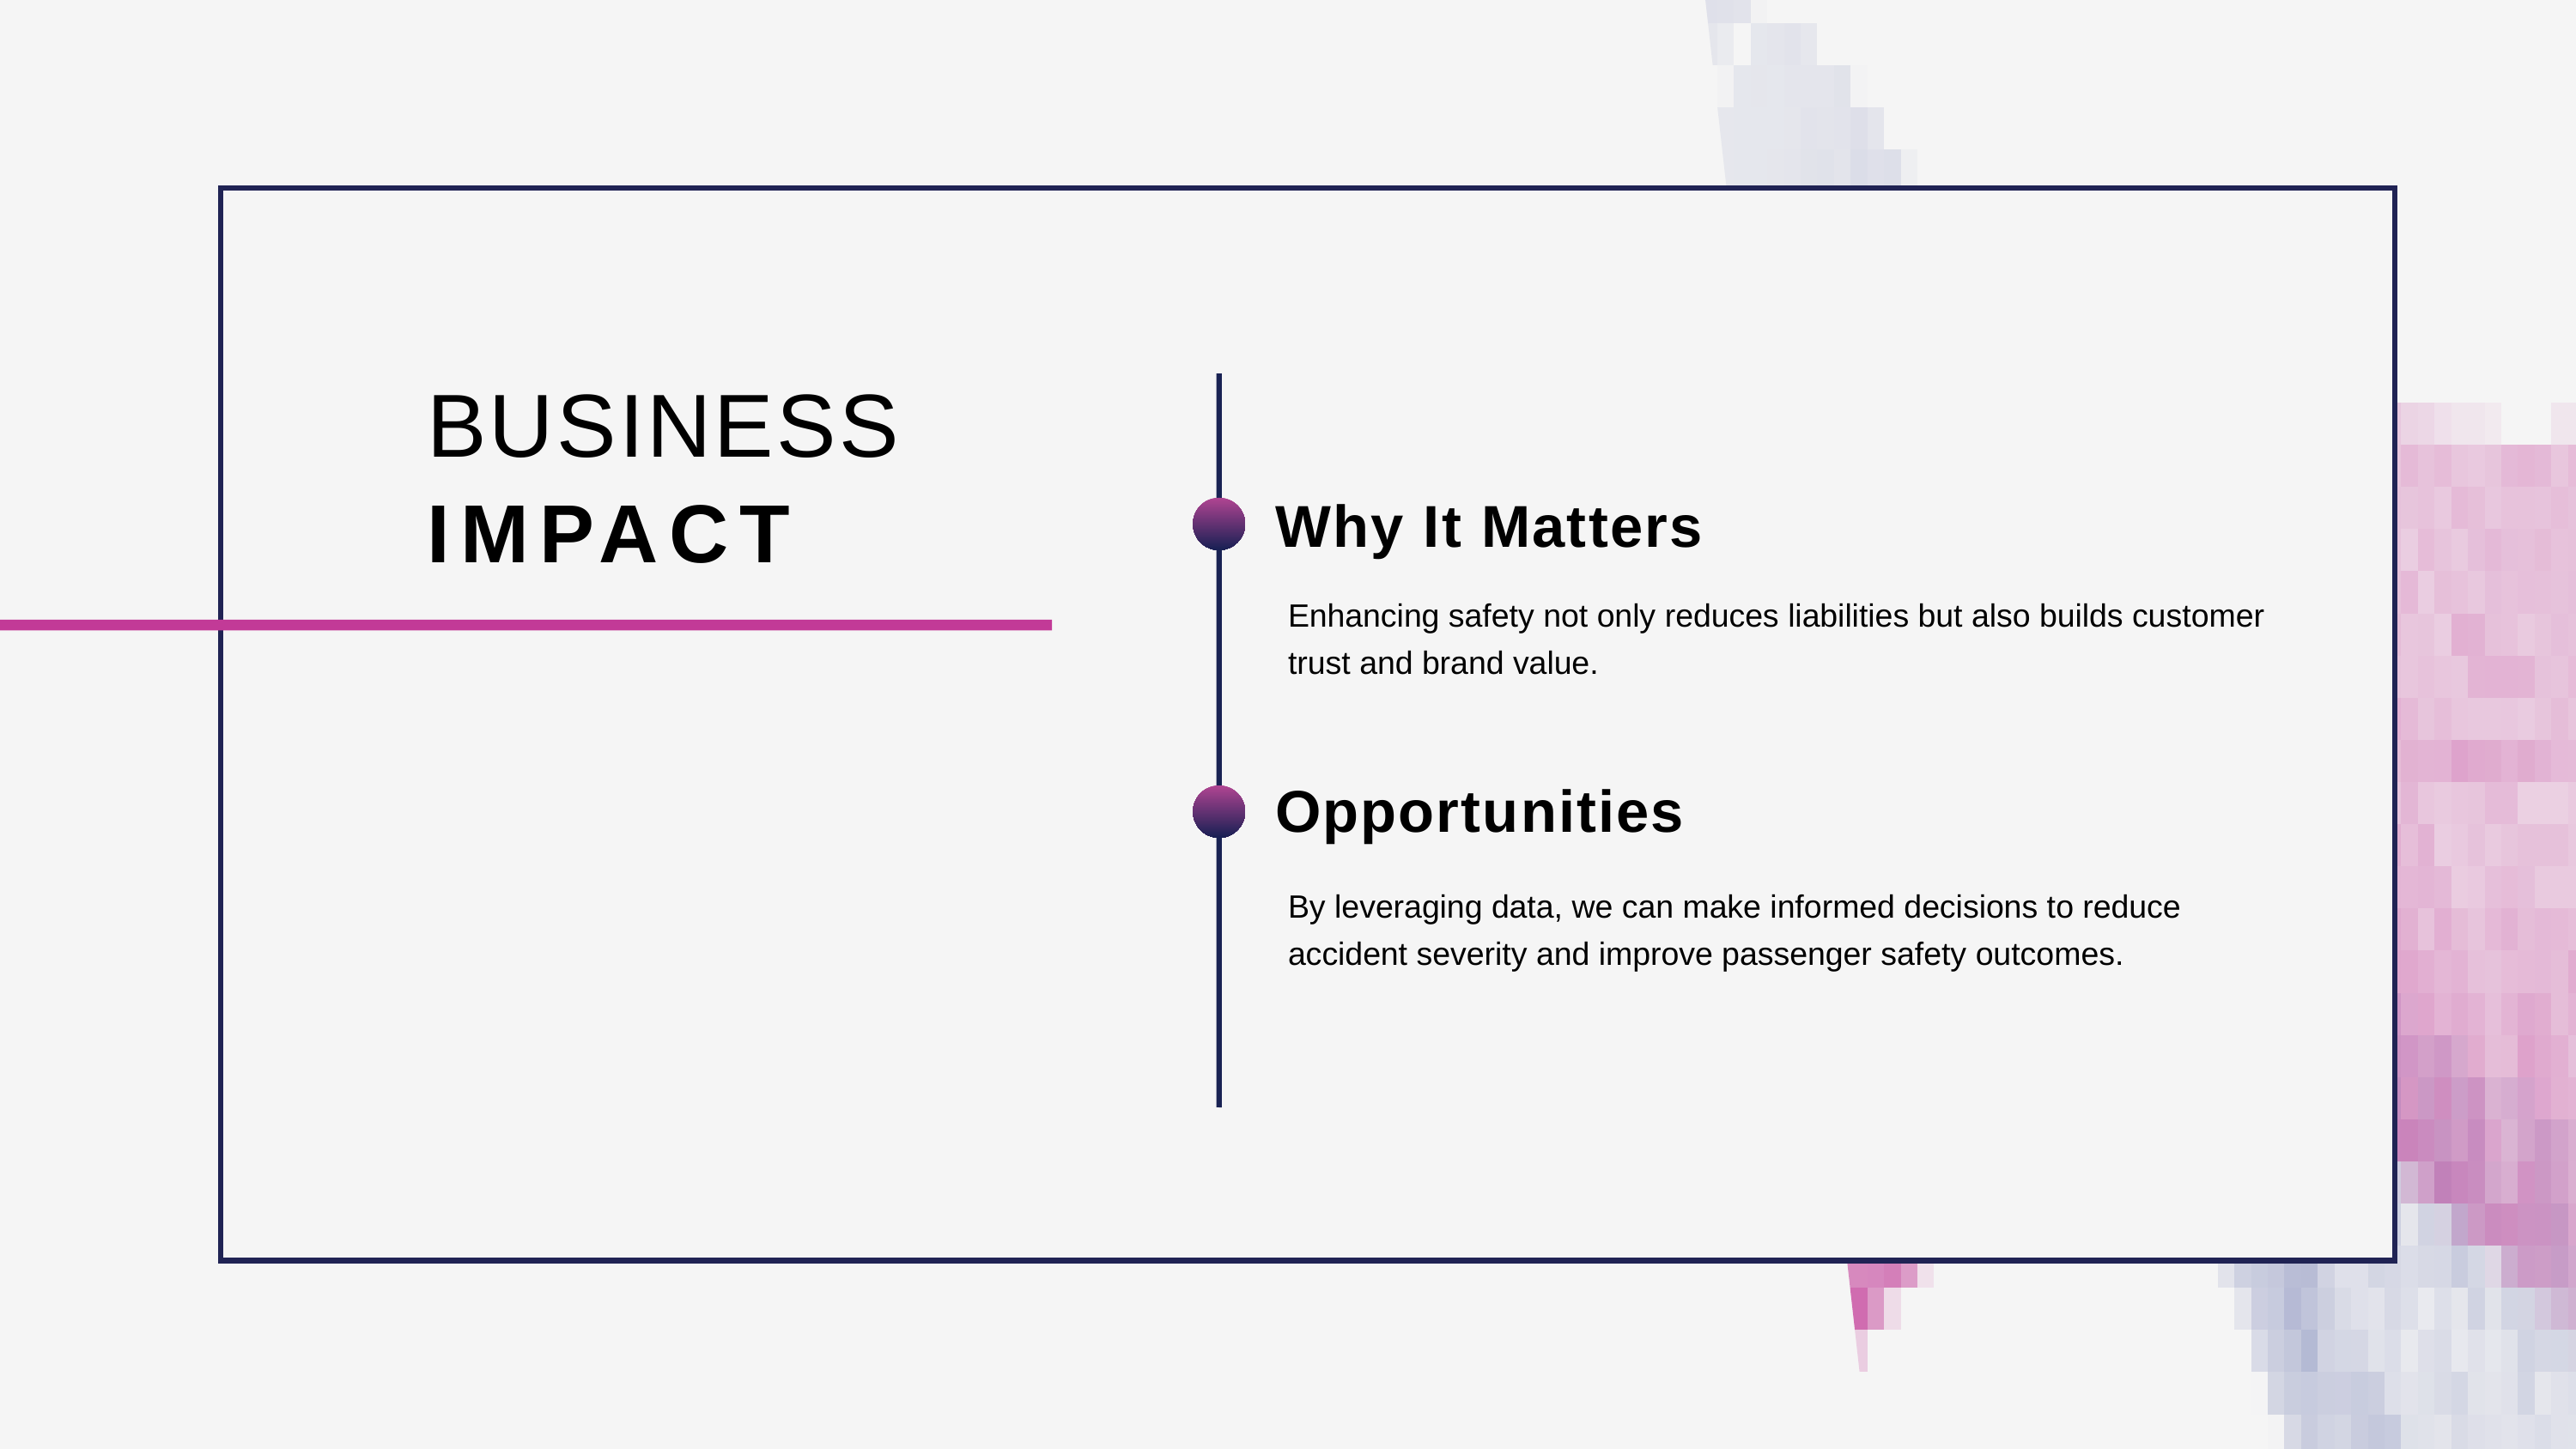

BUSINESS
IMPACT
Why It Matters

Enhancing safety not only reduces liabilities but also builds customer trust and brand value.

Opportunities

By leveraging data, we can make informed decisions to reduce accident severity and improve passenger safety outcomes.